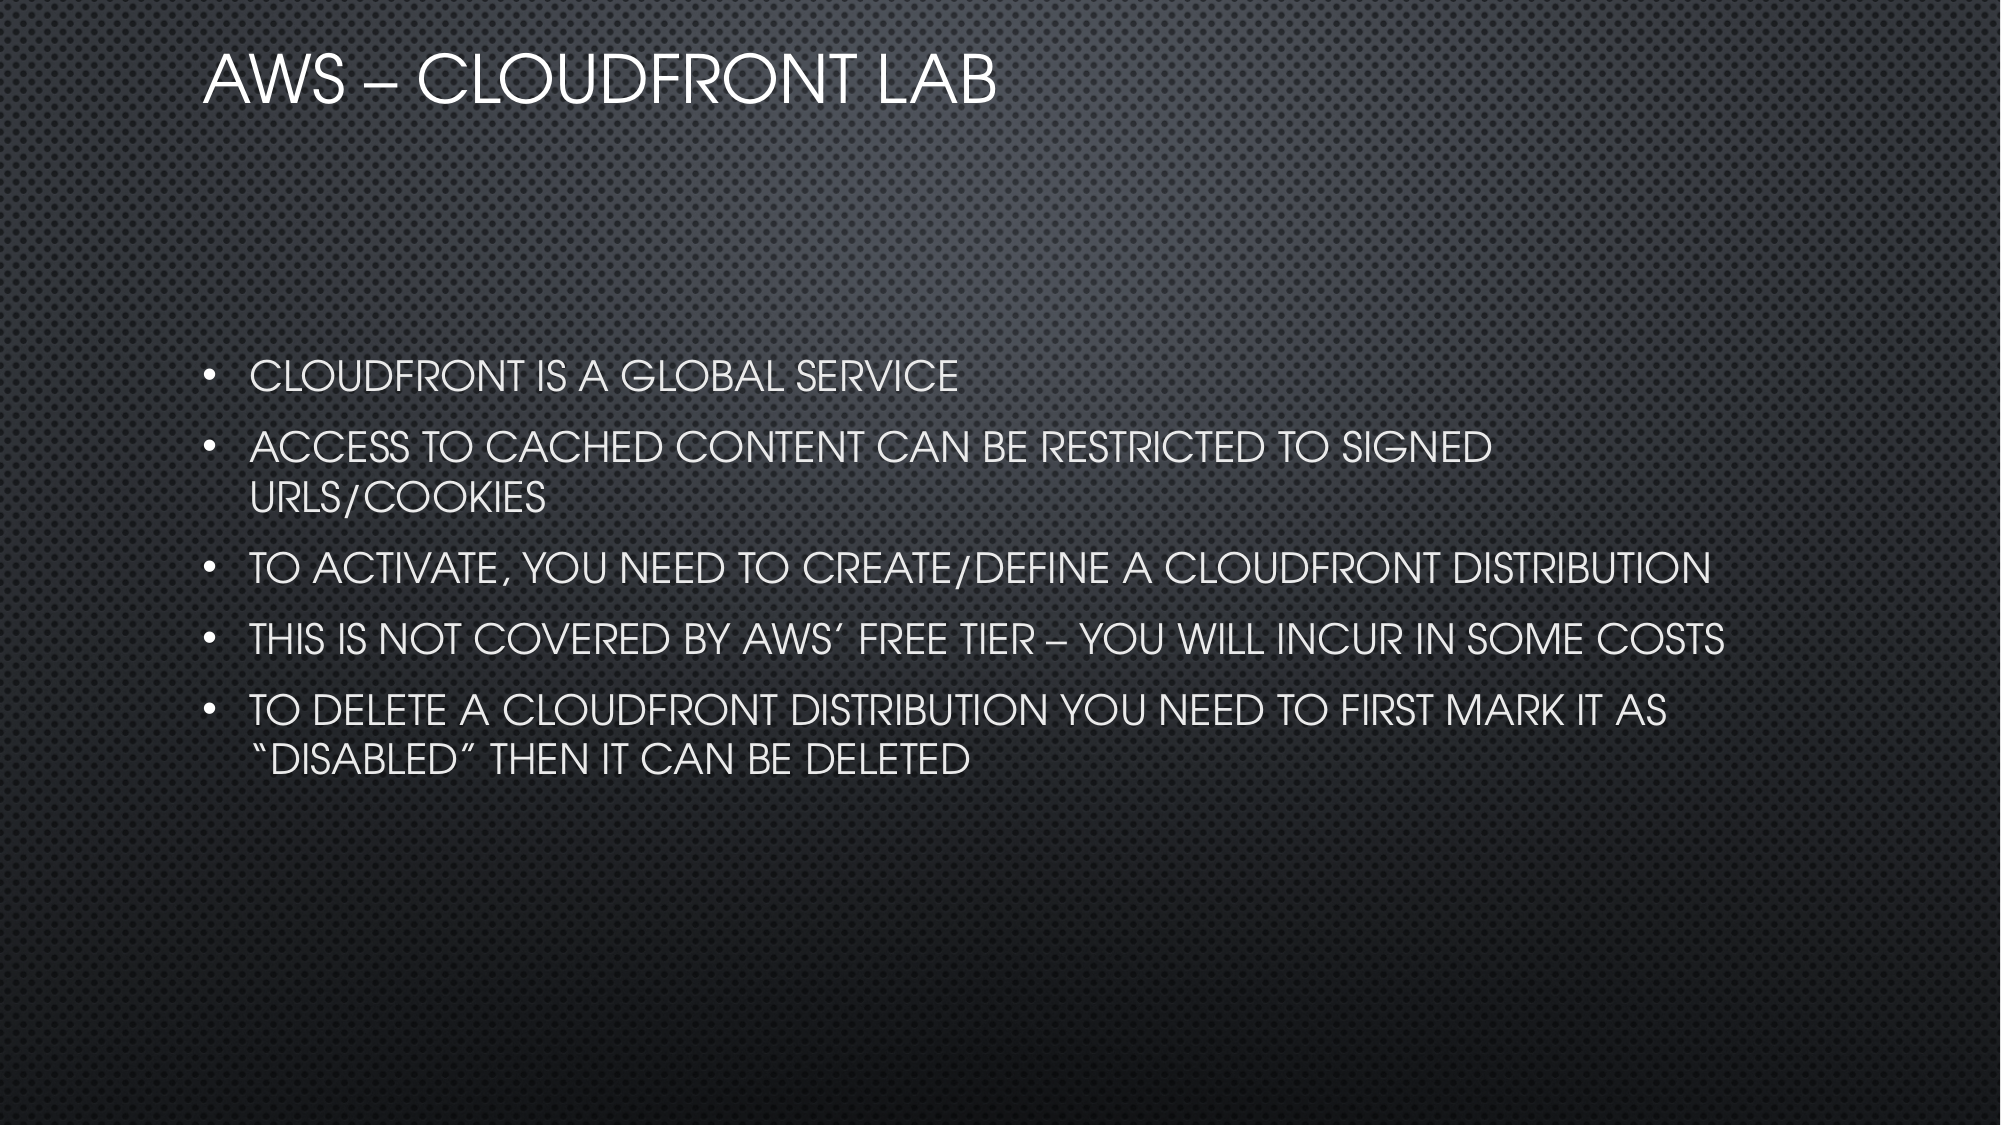

# AWS – Cloudfront lab

CloudFront is a GLOBAL service
Access to Cached Content can be restricted to signed urls/cookies
To activate, you need to create/define a Cloudfront Distribution
This is not covered by AWS’ Free Tier – you will incur in some costs
To delete a Cloudfront Distribution you need to first mark it as “disabled” then it can be deleted